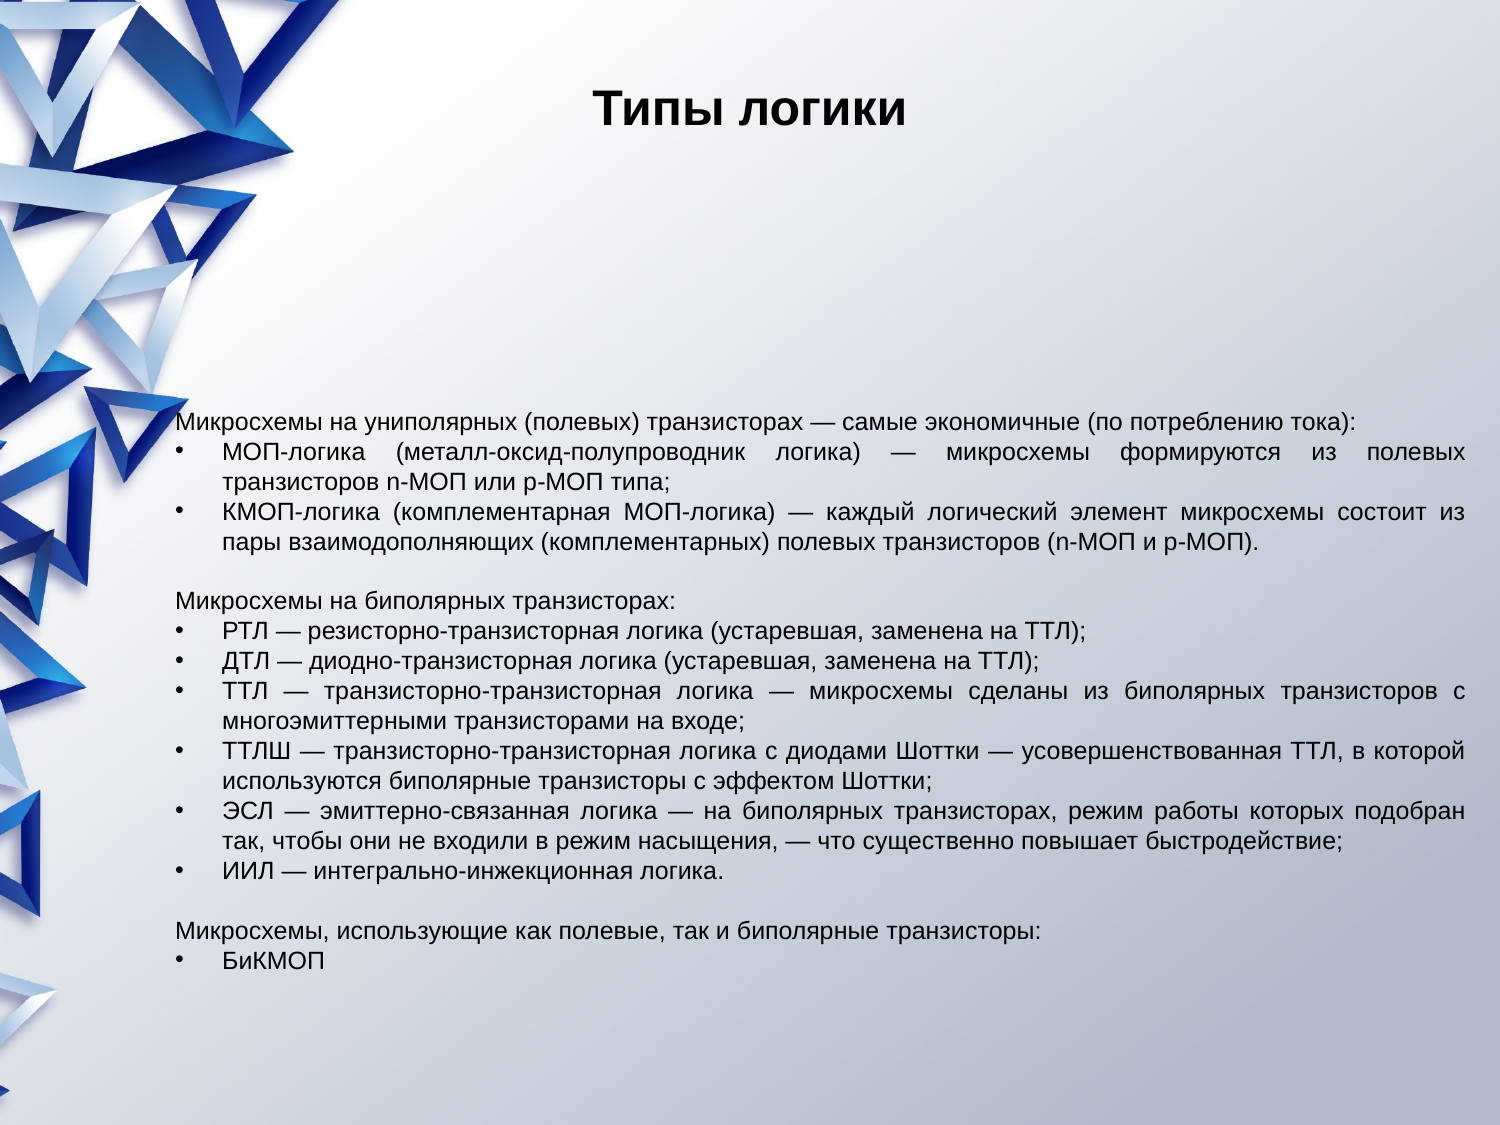

# Типы логики
Микросхемы на униполярных (полевых) транзисторах — самые экономичные (по потреблению тока):
МОП-логика (металл-оксид-полупроводник логика) — микросхемы формируются из полевых транзисторов n-МОП или p-МОП типа;
КМОП-логика (комплементарная МОП-логика) — каждый логический элемент микросхемы состоит из пары взаимодополняющих (комплементарных) полевых транзисторов (n-МОП и p-МОП).

Микросхемы на биполярных транзисторах:
РТЛ — резисторно-транзисторная логика (устаревшая, заменена на ТТЛ);
ДТЛ — диодно-транзисторная логика (устаревшая, заменена на ТТЛ);
ТТЛ — транзисторно-транзисторная логика — микросхемы сделаны из биполярных транзисторов с многоэмиттерными транзисторами на входе;
ТТЛШ — транзисторно-транзисторная логика с диодами Шоттки — усовершенствованная ТТЛ, в которой используются биполярные транзисторы с эффектом Шоттки;
ЭСЛ — эмиттерно-связанная логика — на биполярных транзисторах, режим работы которых подобран так, чтобы они не входили в режим насыщения, — что существенно повышает быстродействие;
ИИЛ — интегрально-инжекционная логика.

Микросхемы, использующие как полевые, так и биполярные транзисторы:
БиКМОП